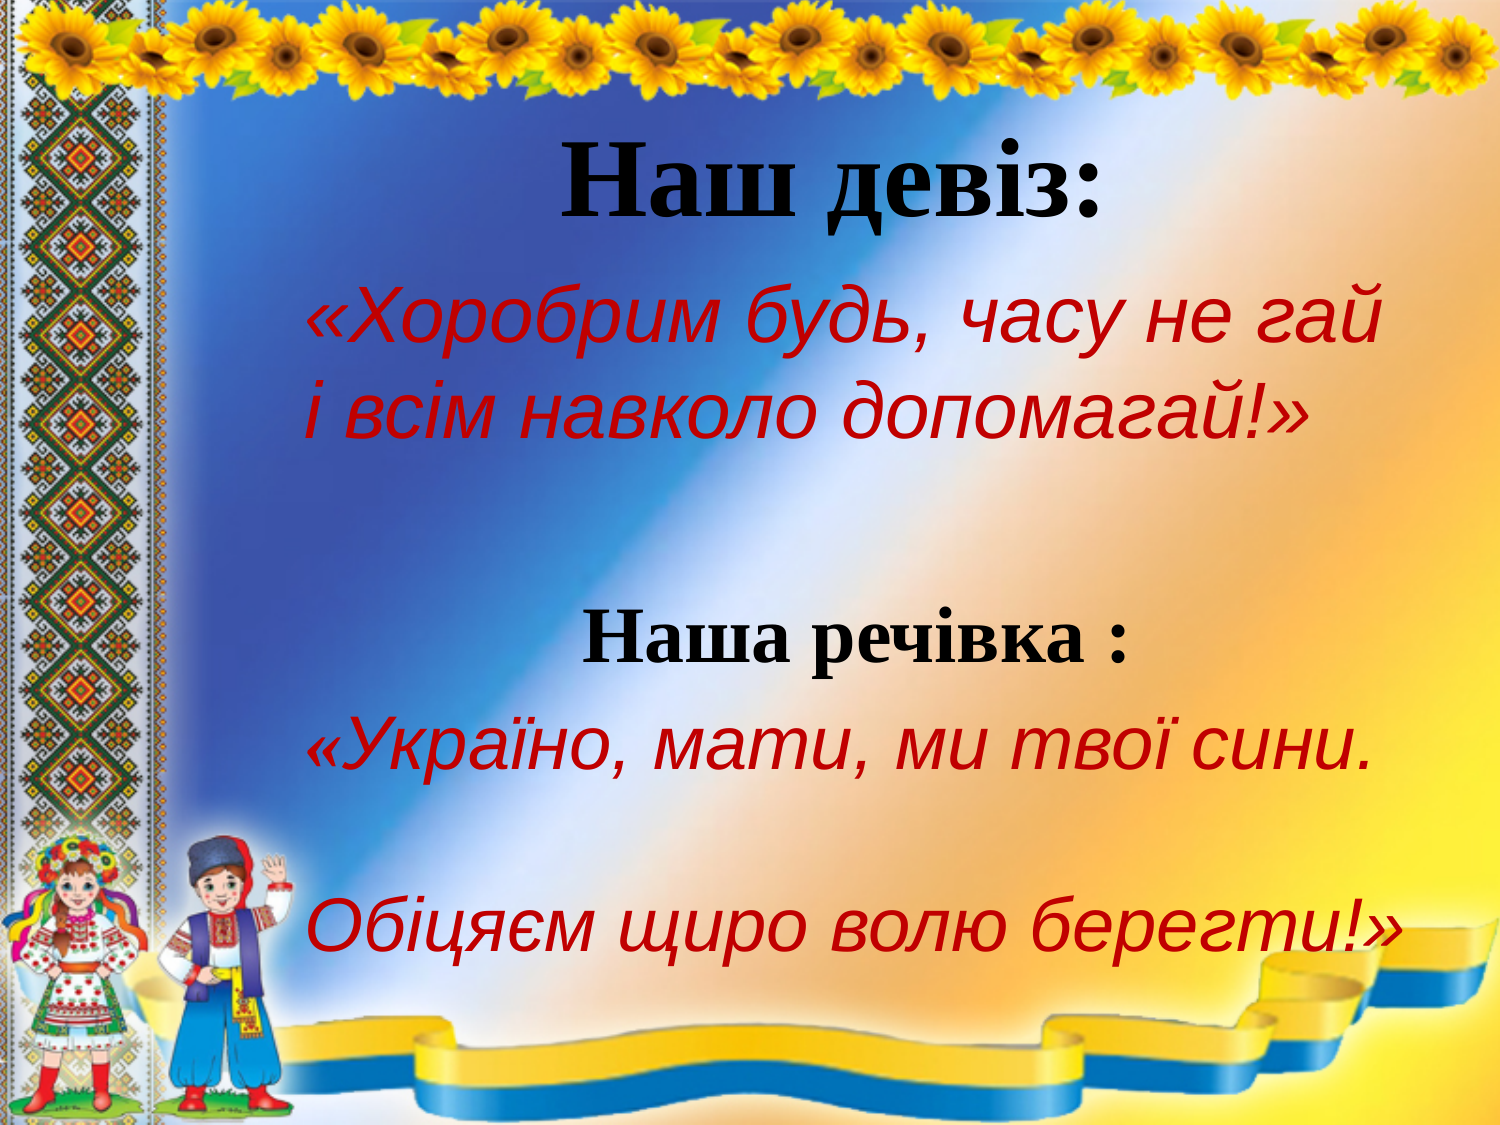

# Наш девіз:
«Хоробрим будь, часу не гай і всім навколо допомагай!»

Наша речівка :
«Україно, мати, ми твої сини.                                               Обіцяєм щиро волю берегти!»